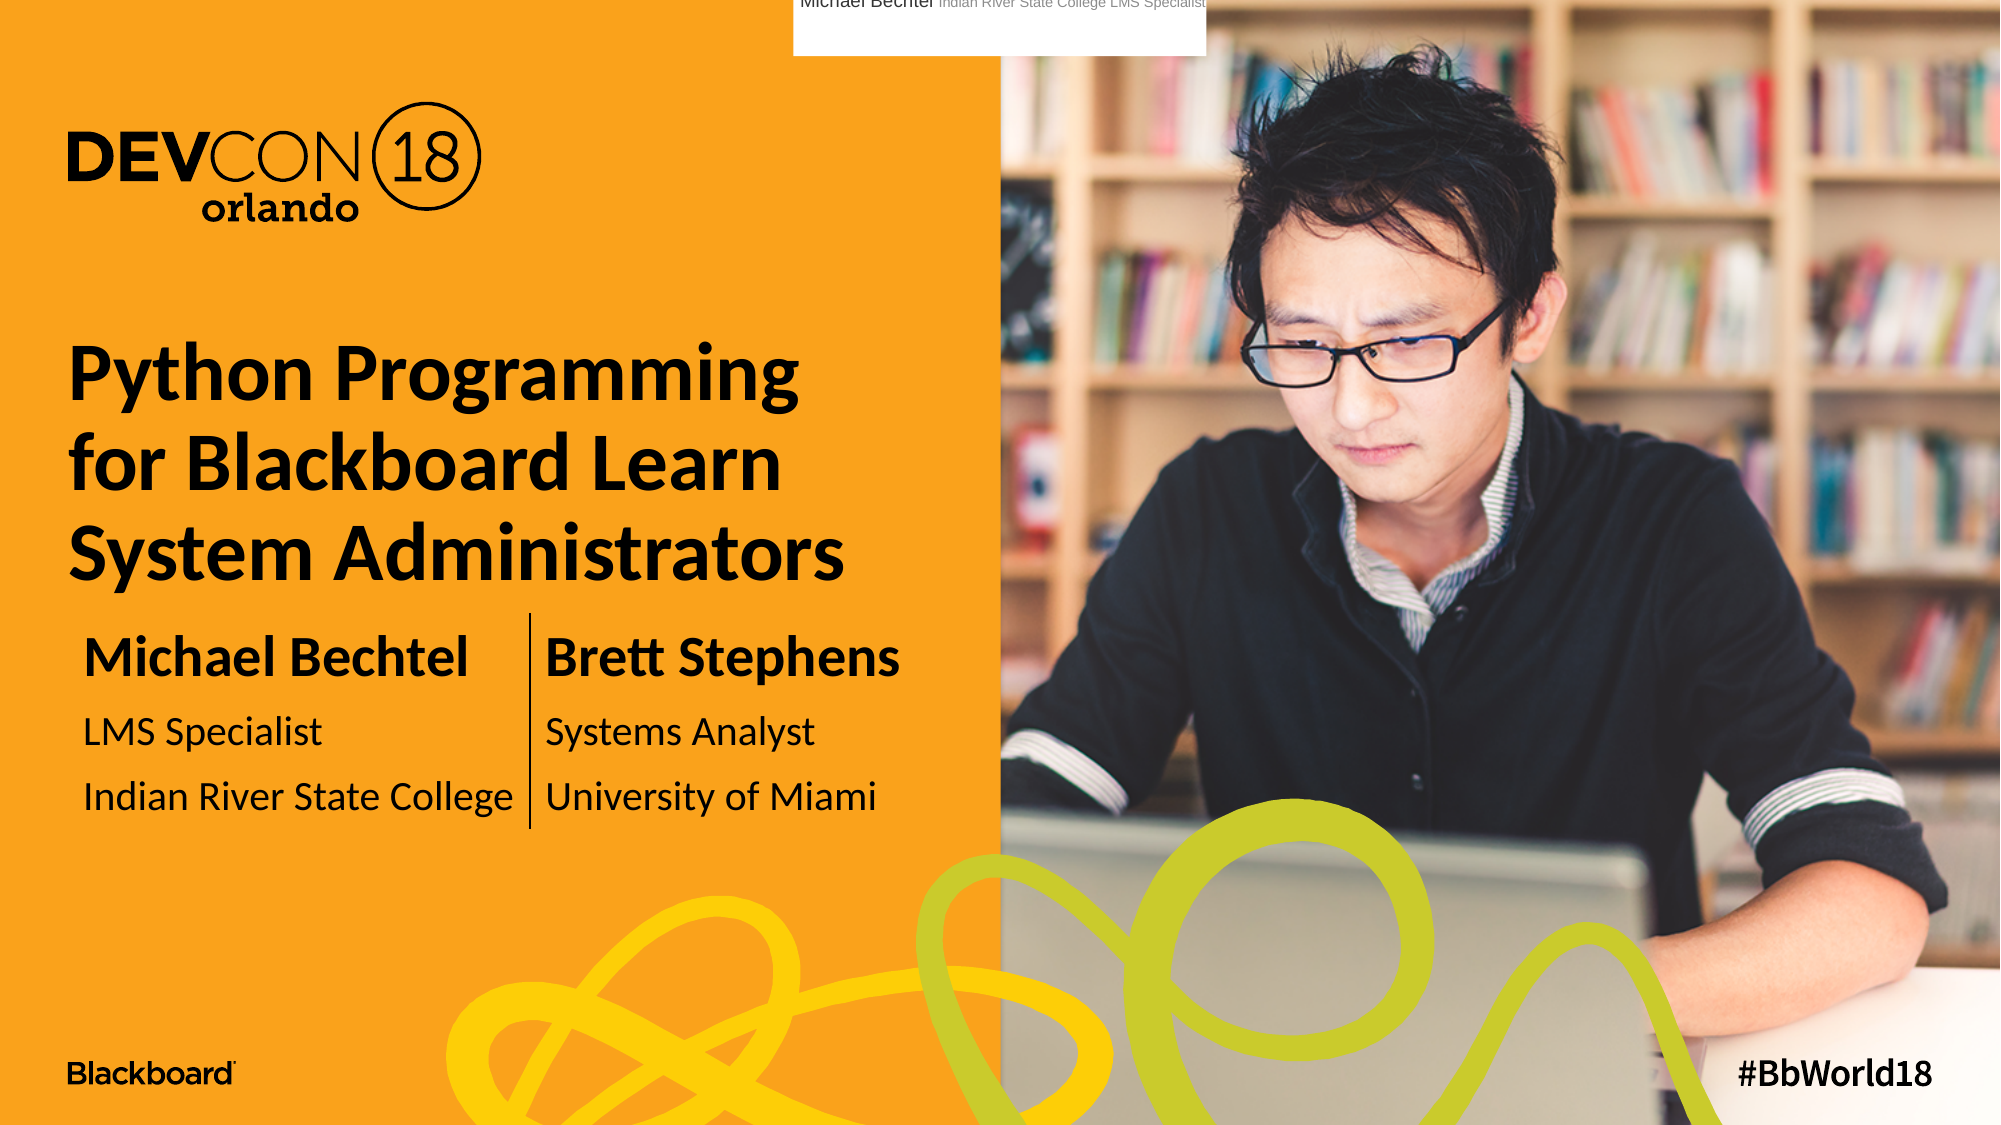

Michael Bechtel Indian River State College LMS Specialist

# Python Programming for Blackboard Learn System Administrators
| Michael Bechtel | Brett Stephens |
| --- | --- |
| LMS Specialist | Systems Analyst |
| Indian River State College | University of Miami |